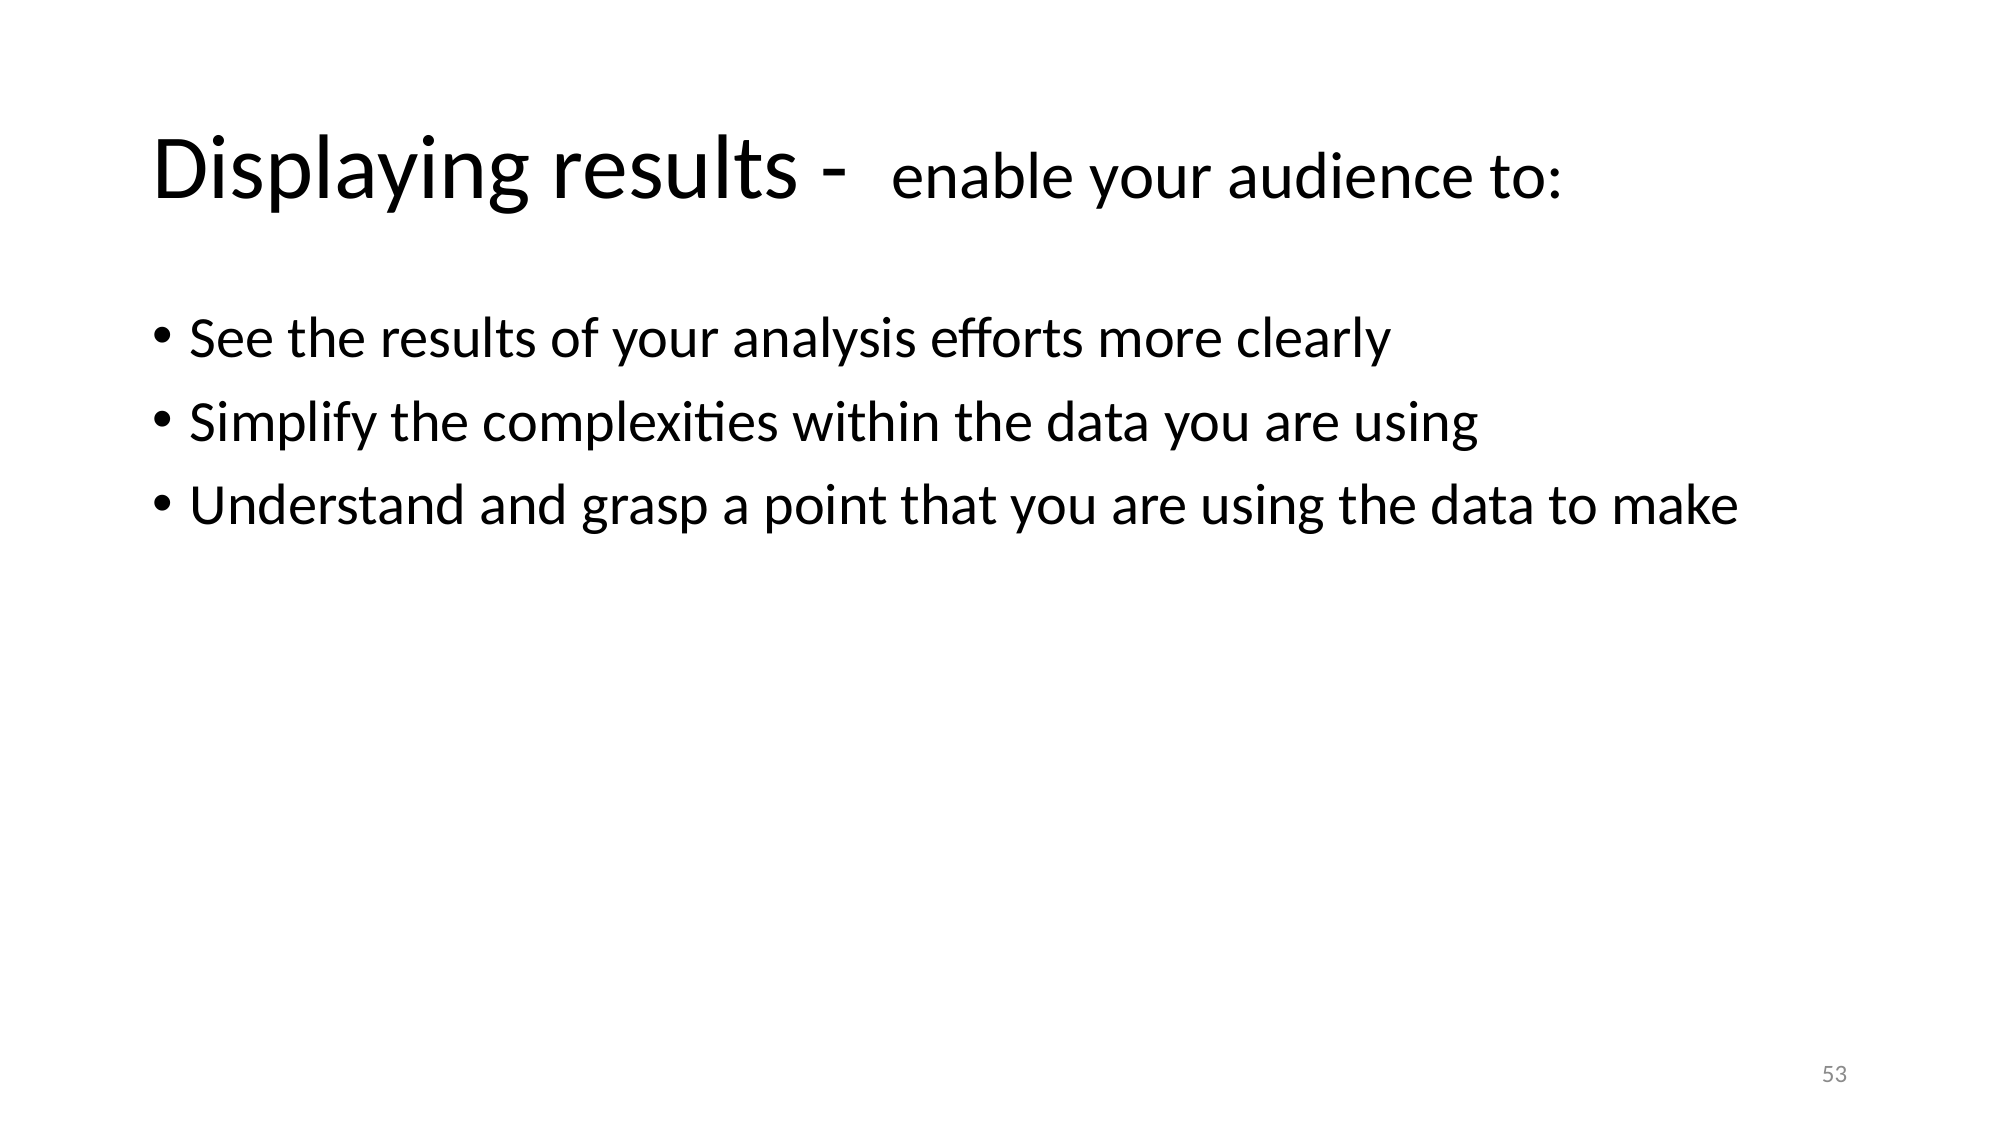

# Displaying results -  enable your audience to:
See the results of your analysis efforts more clearly
Simplify the complexities within the data you are using
Understand and grasp a point that you are using the data to make
53